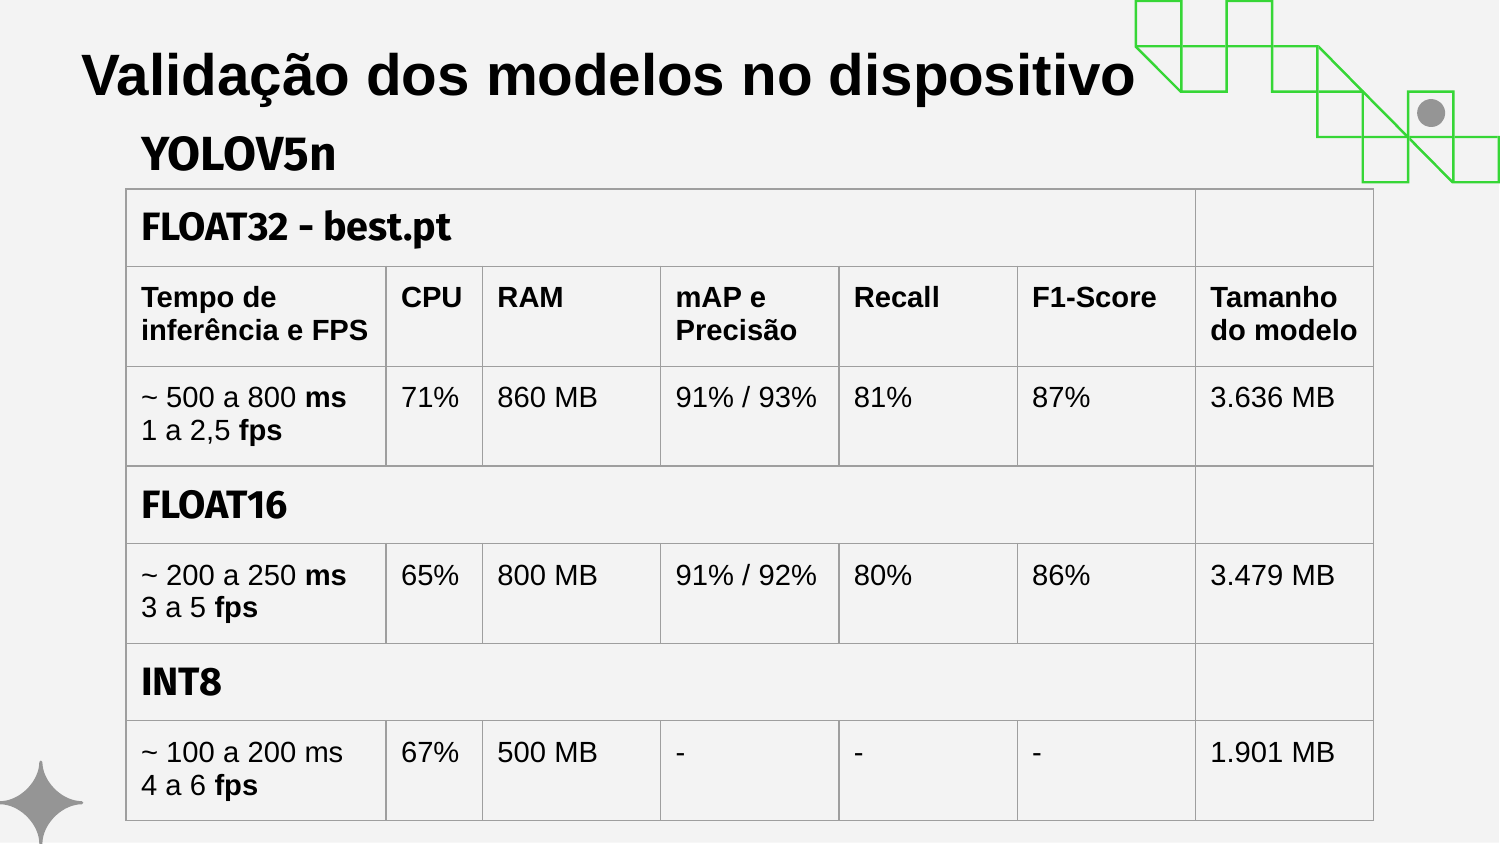

# Validação dos modelos no dispositivo
YOLOV5n

| FLOAT32 - best.pt |  |  |  |  |  |  |
| --- | --- | --- | --- | --- | --- | --- |
| Tempo de inferência e FPS | CPU | RAM | mAP e Precisão | Recall | F1-Score | Tamanho do modelo |
| ~ 500 a 800 ms 1 a 2,5 fps | 71% | 860 MB | 91% / 93% | 81% | 87% | 3.636 MB |
| FLOAT16 |  |  |  |  |  |  |
| ~ 200 a 250 ms 3 a 5 fps | 65% | 800 MB | 91% / 92% | 80% | 86% | 3.479 MB |
| INT8 |  |  |  |  |  |  |
| ~ 100 a 200 ms 4 a 6 fps | 67% | 500 MB | - | - | - | 1.901 MB |